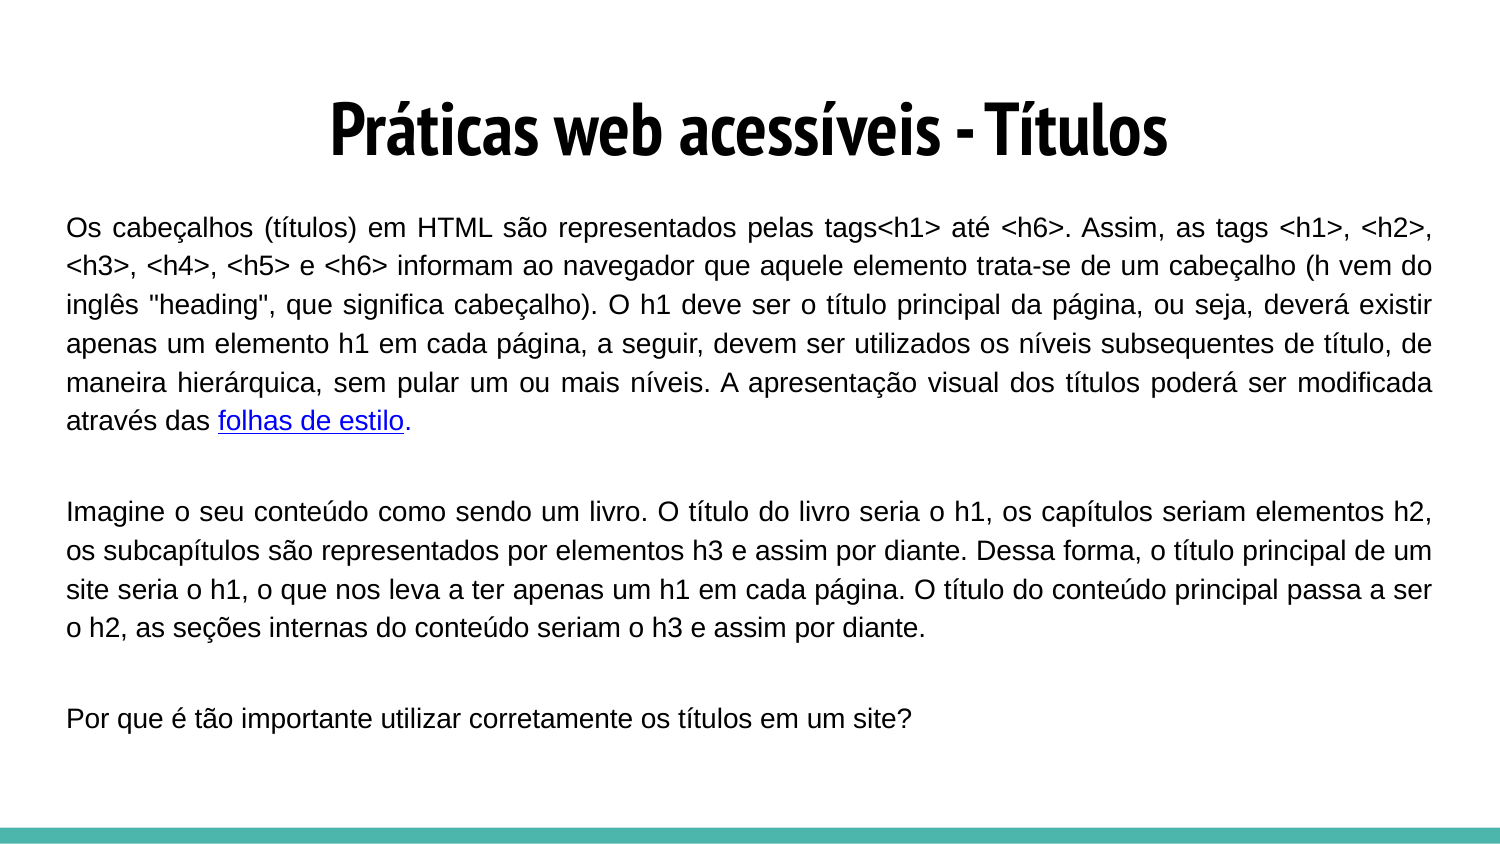

# Práticas web acessíveis - Títulos
Os cabeçalhos (títulos) em HTML são representados pelas tags<h1> até <h6>. Assim, as tags <h1>, <h2>, <h3>, <h4>, <h5> e <h6> informam ao navegador que aquele elemento trata-se de um cabeçalho (h vem do inglês "heading", que significa cabeçalho). O h1 deve ser o título principal da página, ou seja, deverá existir apenas um elemento h1 em cada página, a seguir, devem ser utilizados os níveis subsequentes de título, de maneira hierárquica, sem pular um ou mais níveis. A apresentação visual dos títulos poderá ser modificada através das folhas de estilo.
Imagine o seu conteúdo como sendo um livro. O título do livro seria o h1, os capítulos seriam elementos h2, os subcapítulos são representados por elementos h3 e assim por diante. Dessa forma, o título principal de um site seria o h1, o que nos leva a ter apenas um h1 em cada página. O título do conteúdo principal passa a ser o h2, as seções internas do conteúdo seriam o h3 e assim por diante.
Por que é tão importante utilizar corretamente os títulos em um site?